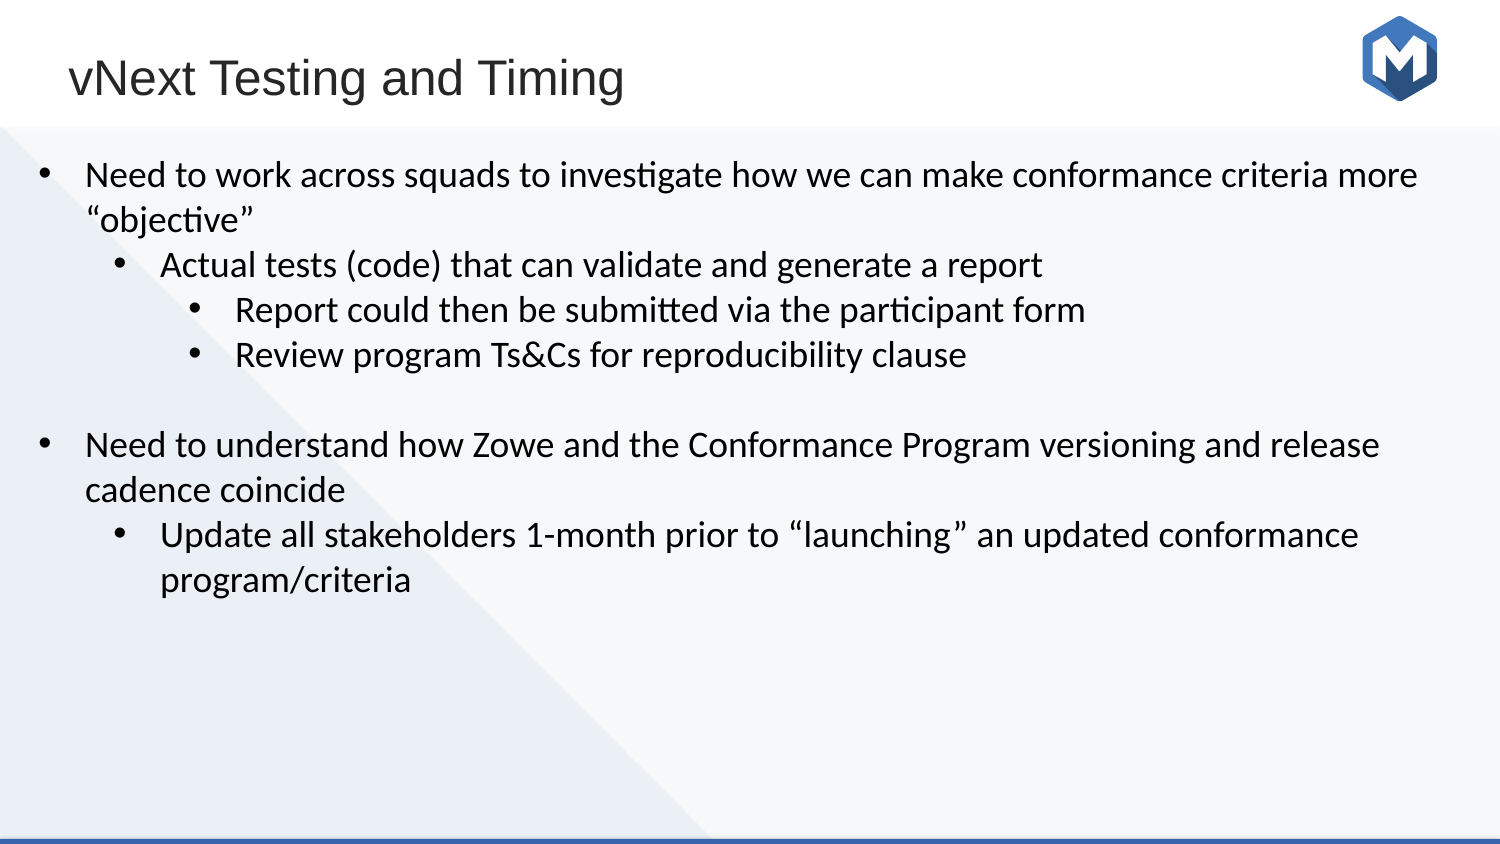

# vNext Testing and Timing

Need to work across squads to investigate how we can make conformance criteria more “objective”
Actual tests (code) that can validate and generate a report
Report could then be submitted via the participant form
Review program Ts&Cs for reproducibility clause

Need to understand how Zowe and the Conformance Program versioning and release cadence coincide
Update all stakeholders 1-month prior to “launching” an updated conformance program/criteria